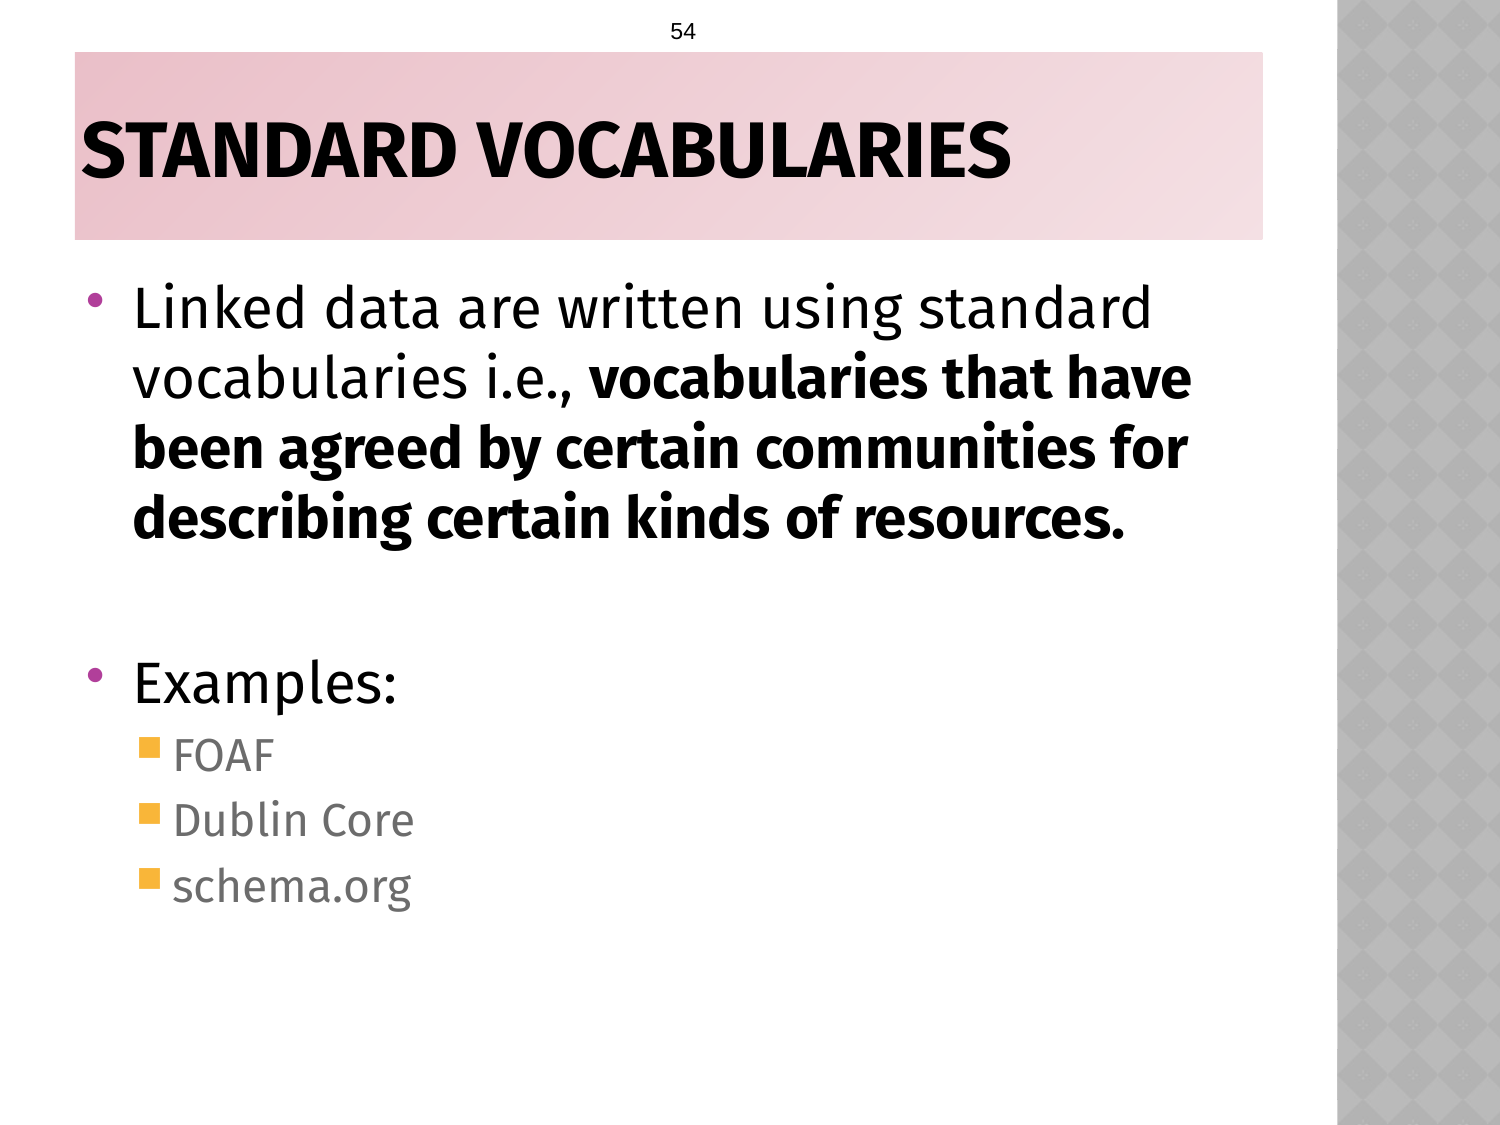

54
# Standard Vocabularies
Linked data are written using standard vocabularies i.e., vocabularies that have been agreed by certain communities for describing certain kinds of resources.

Examples:
FOAF
Dublin Core
schema.org